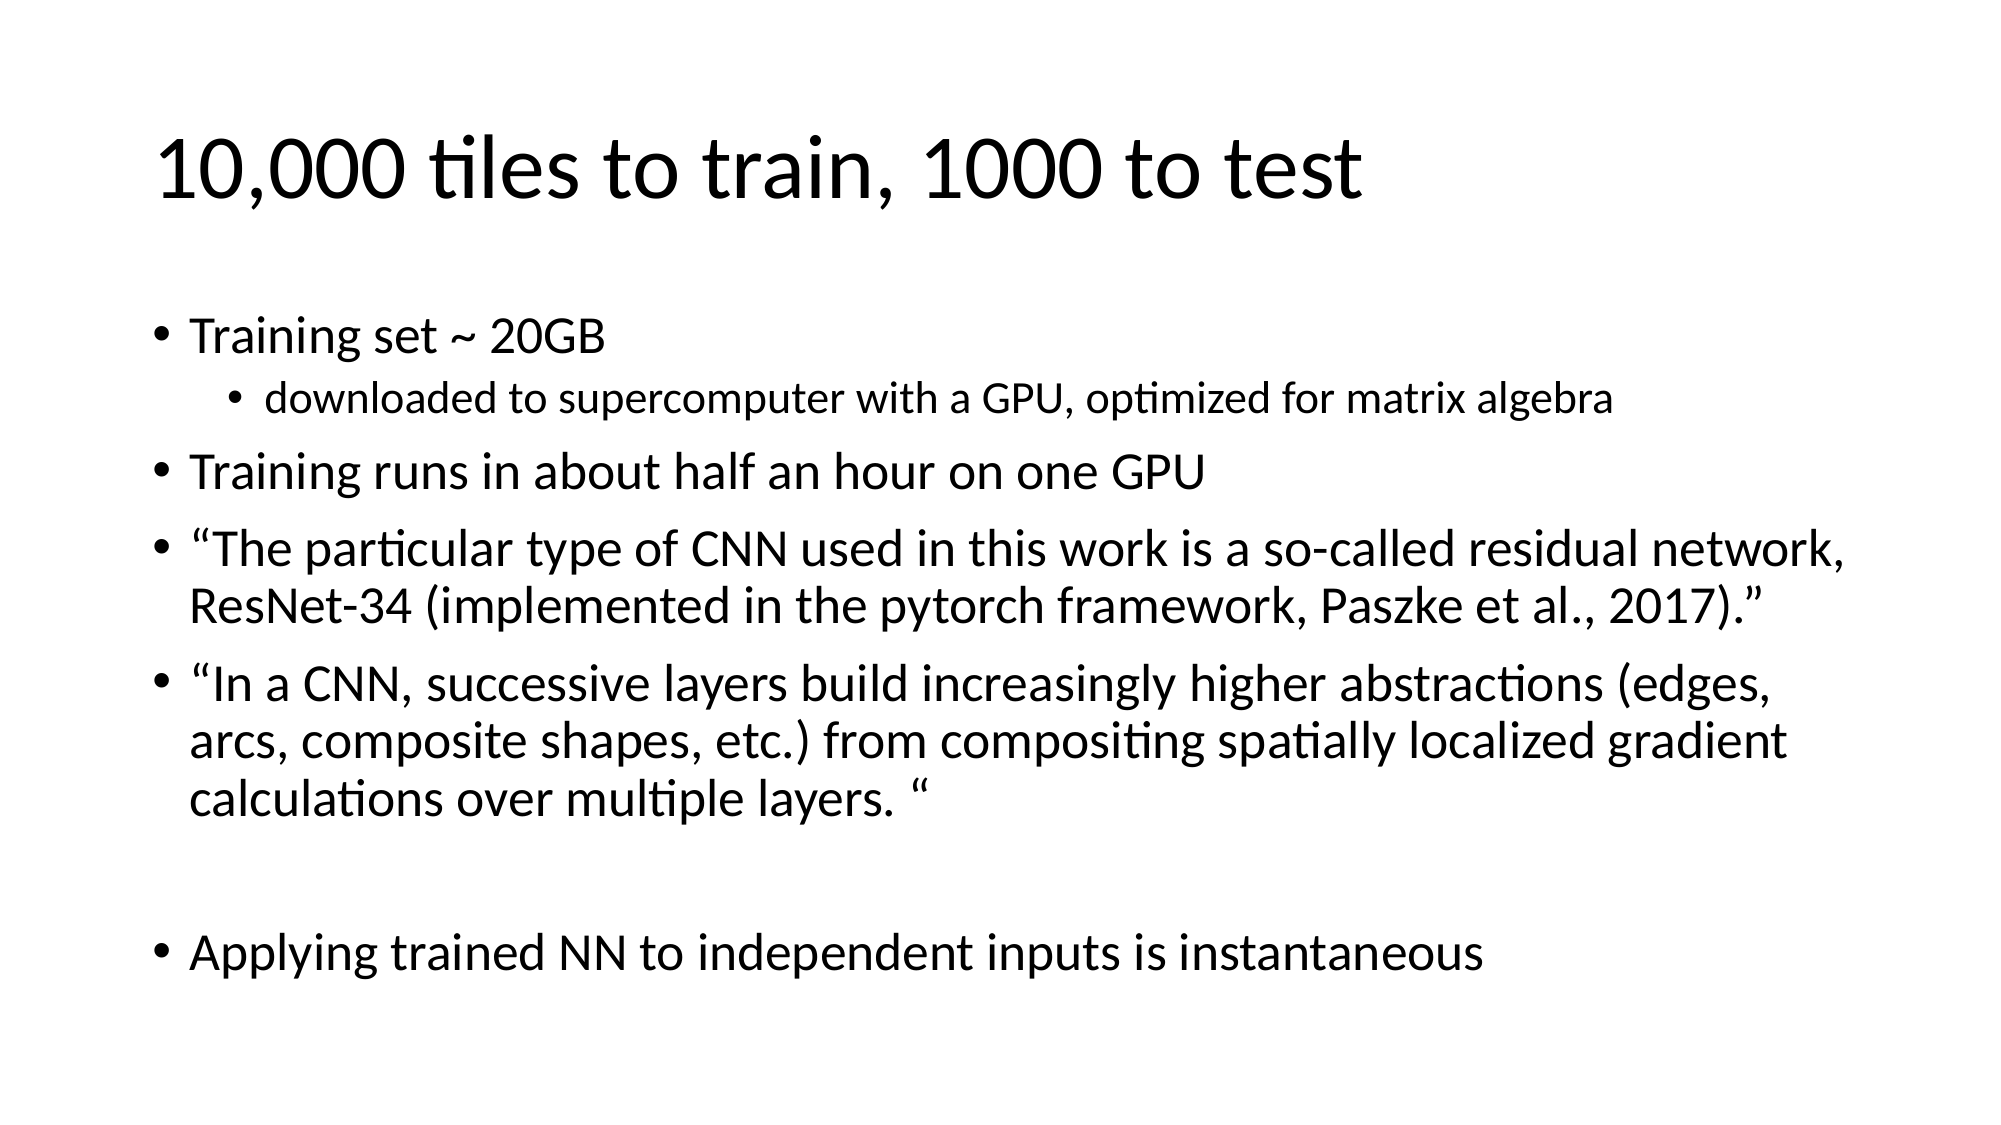

# 10,000 tiles to train, 1000 to test
Training set ~ 20GB
downloaded to supercomputer with a GPU, optimized for matrix algebra
Training runs in about half an hour on one GPU
“The particular type of CNN used in this work is a so-called residual network, ResNet-34 (implemented in the pytorch framework, Paszke et al., 2017).”
“In a CNN, successive layers build increasingly higher abstractions (edges, arcs, composite shapes, etc.) from compositing spatially localized gradient calculations over multiple layers. “

Applying trained NN to independent inputs is instantaneous